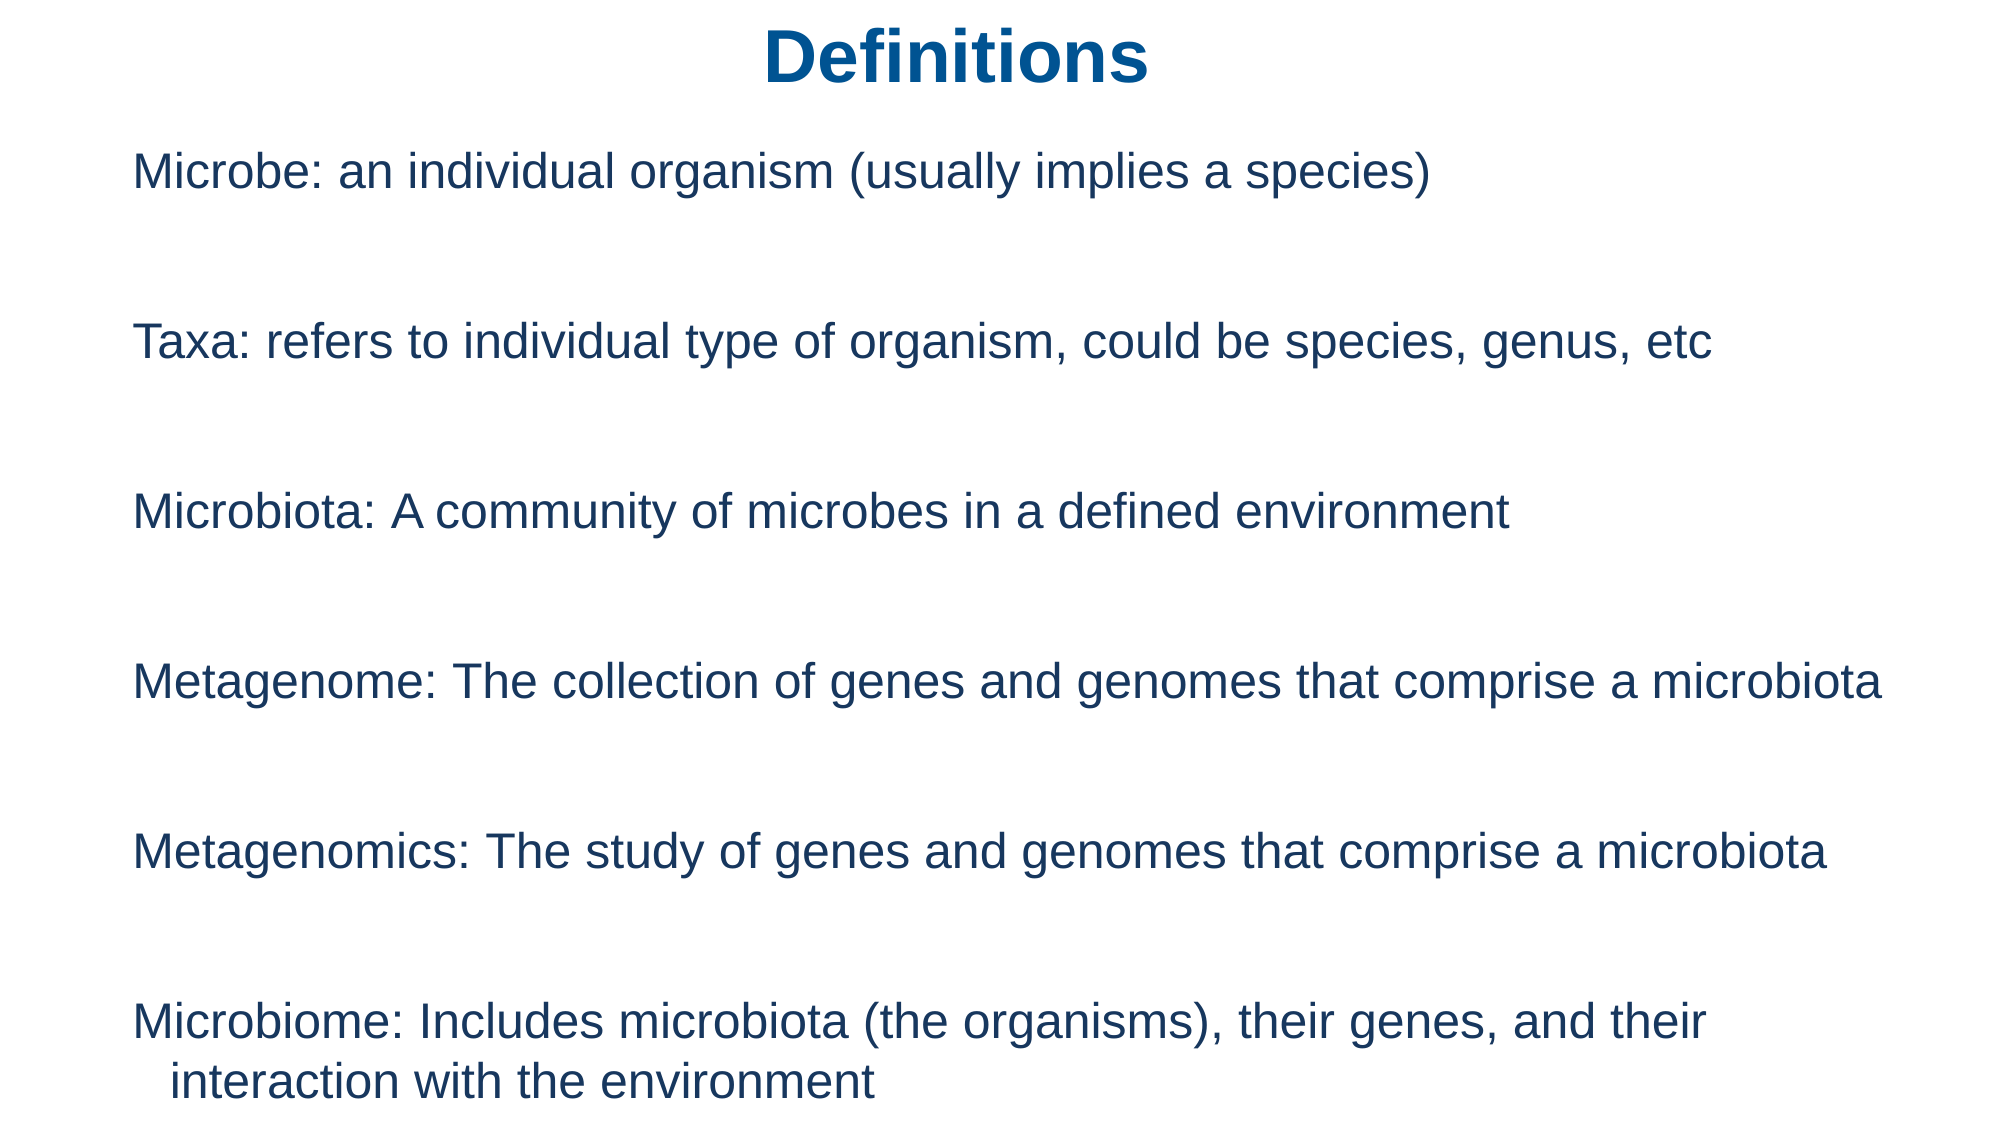

Definitions
Microbe: an individual organism (usually implies a species)

Taxa: refers to individual type of organism, could be species, genus, etc

Microbiota: A community of microbes in a defined environment

Metagenome: The collection of genes and genomes that comprise a microbiota

Metagenomics: The study of genes and genomes that comprise a microbiota

Microbiome: Includes microbiota (the organisms), their genes, and their interaction with the environment